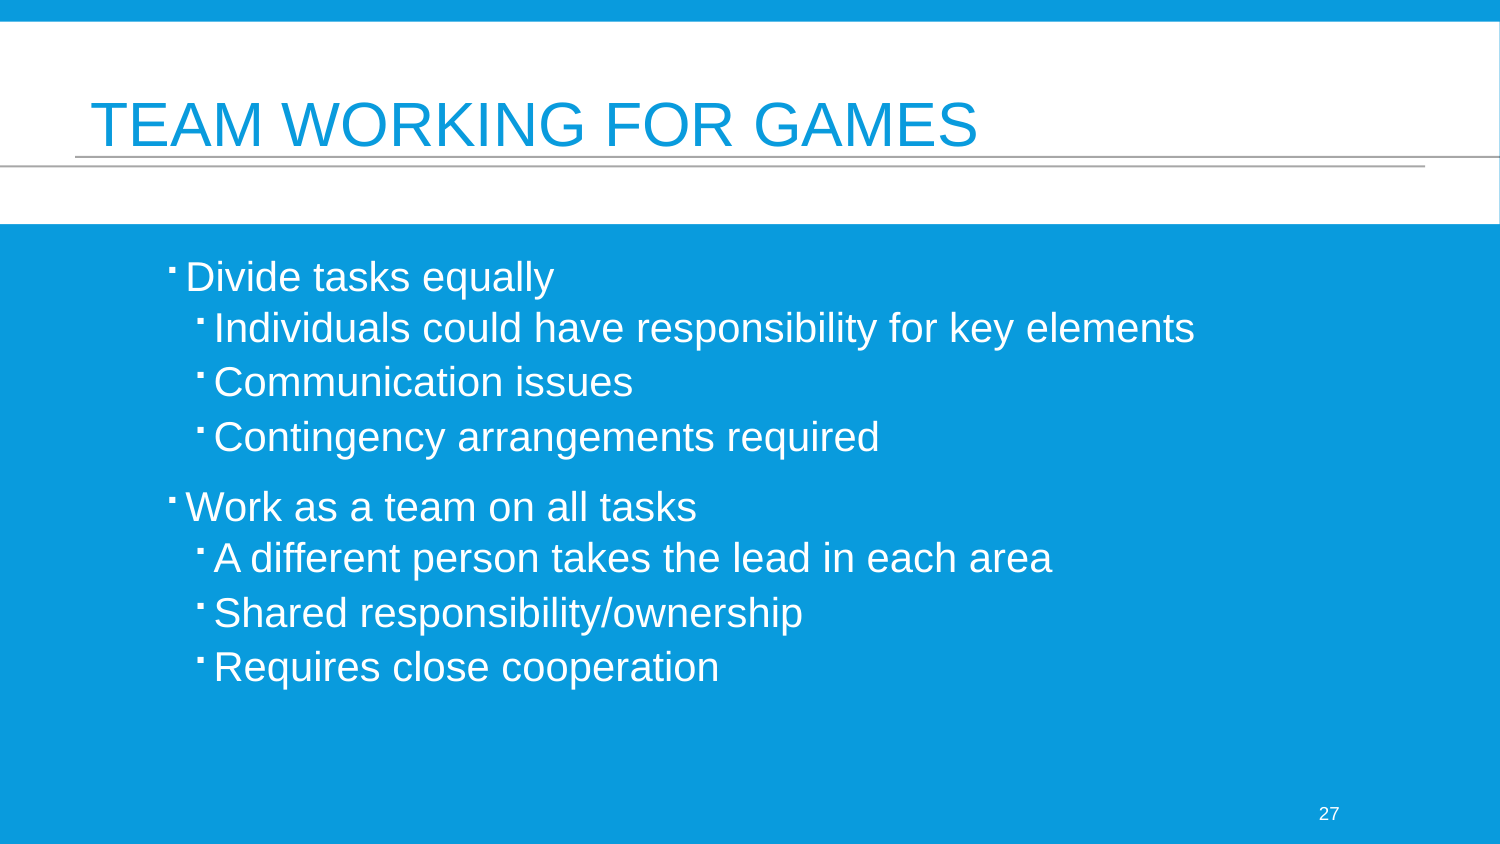

# Team working for Games
Divide tasks equally
Individuals could have responsibility for key elements
Communication issues
Contingency arrangements required
Work as a team on all tasks
A different person takes the lead in each area
Shared responsibility/ownership
Requires close cooperation
27